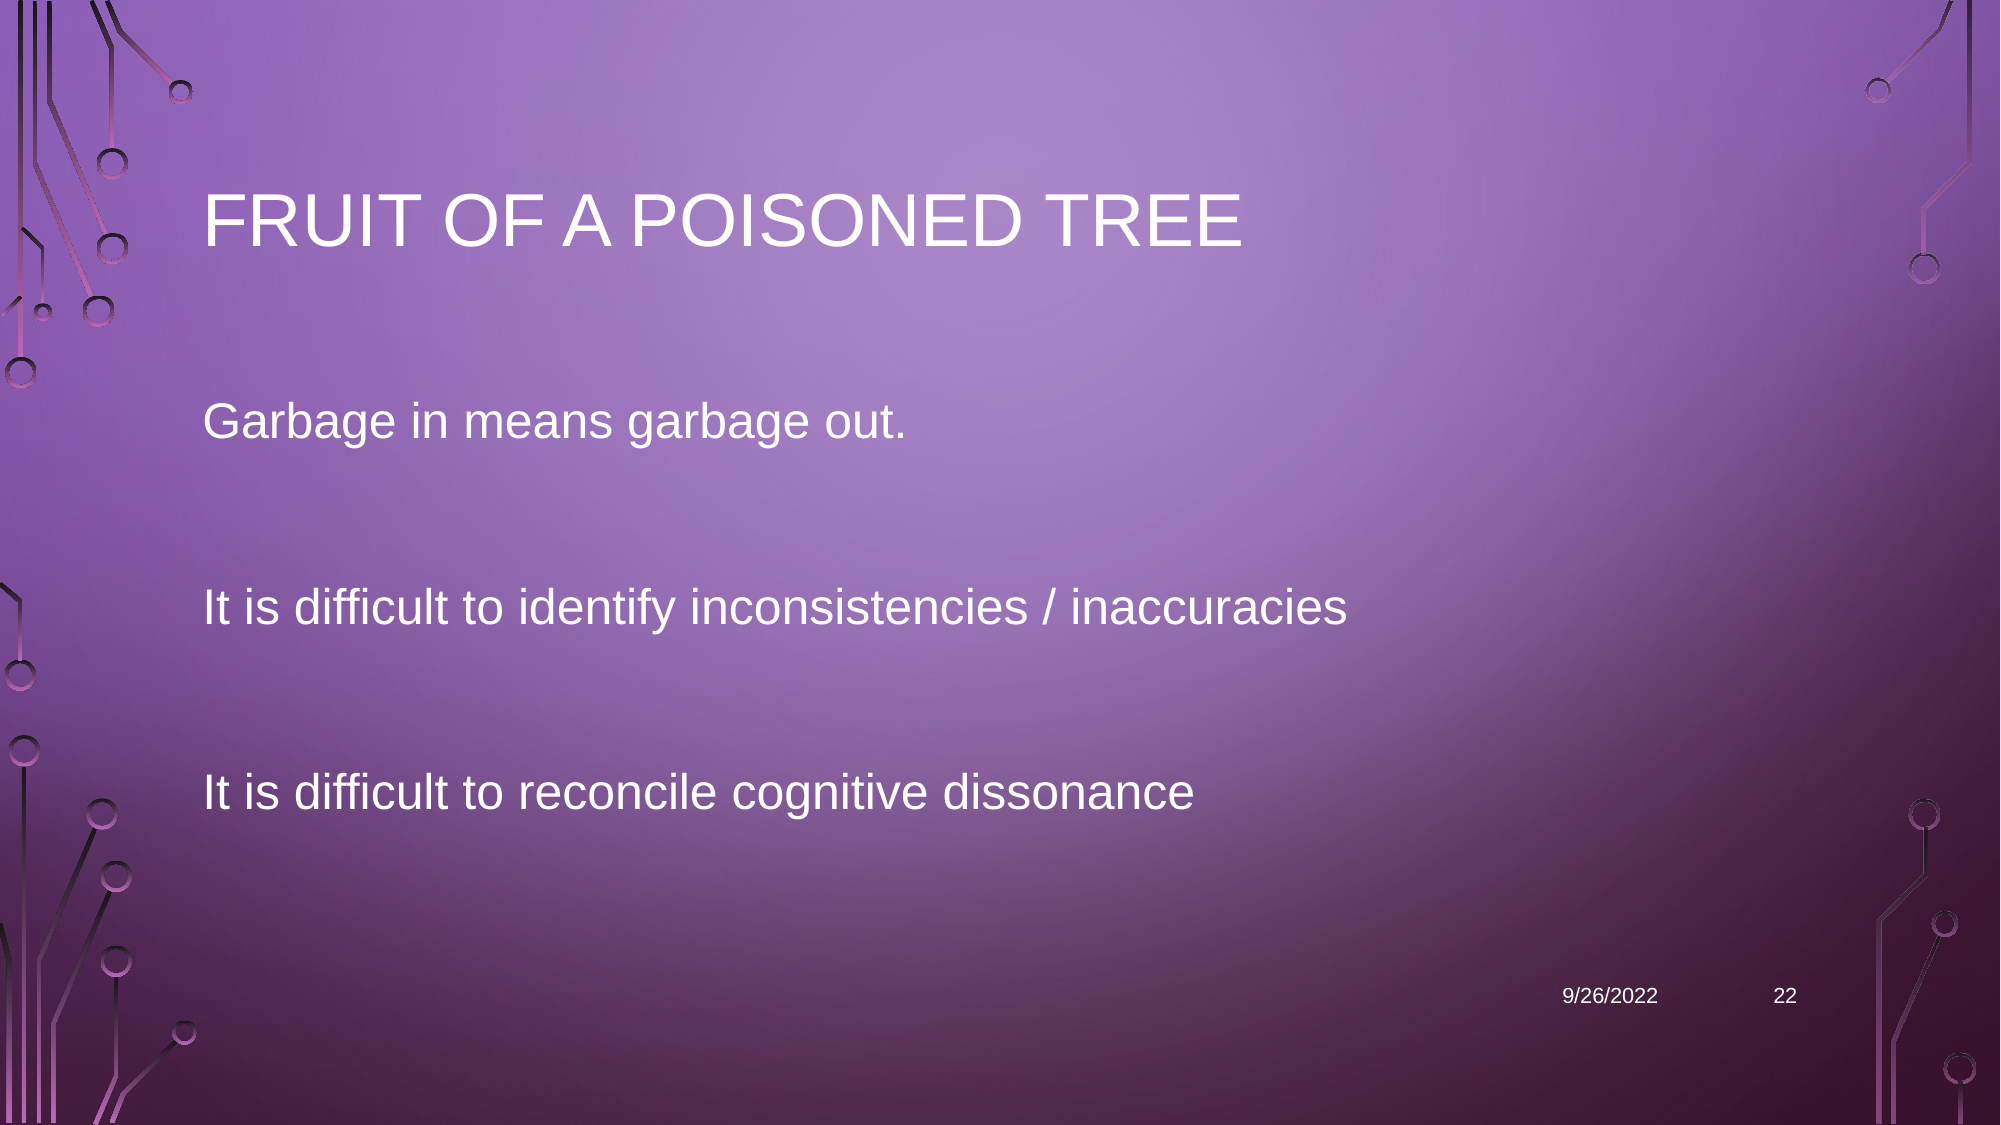

# Fruit of a Poisoned Tree
Garbage in means garbage out.

It is difficult to identify inconsistencies / inaccuracies

It is difficult to reconcile cognitive dissonance
22
9/26/2022